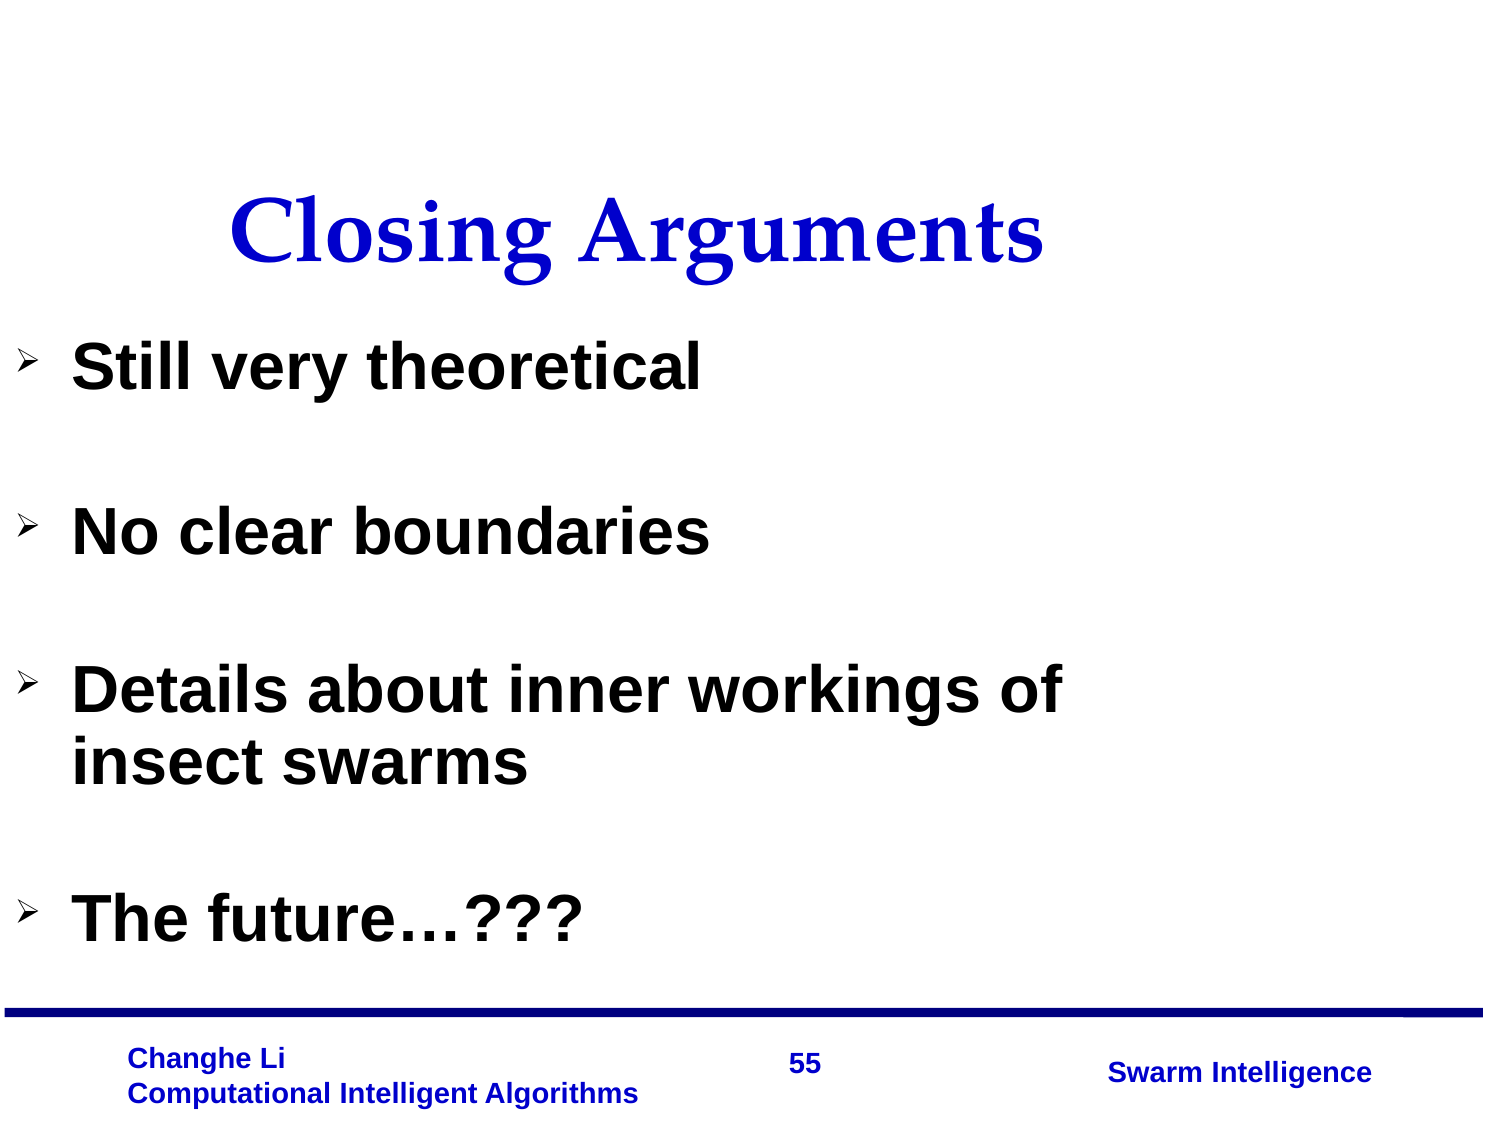

Closing Arguments
Still very theoretical
No clear boundaries
Details about inner workings of insect swarms
The future…???